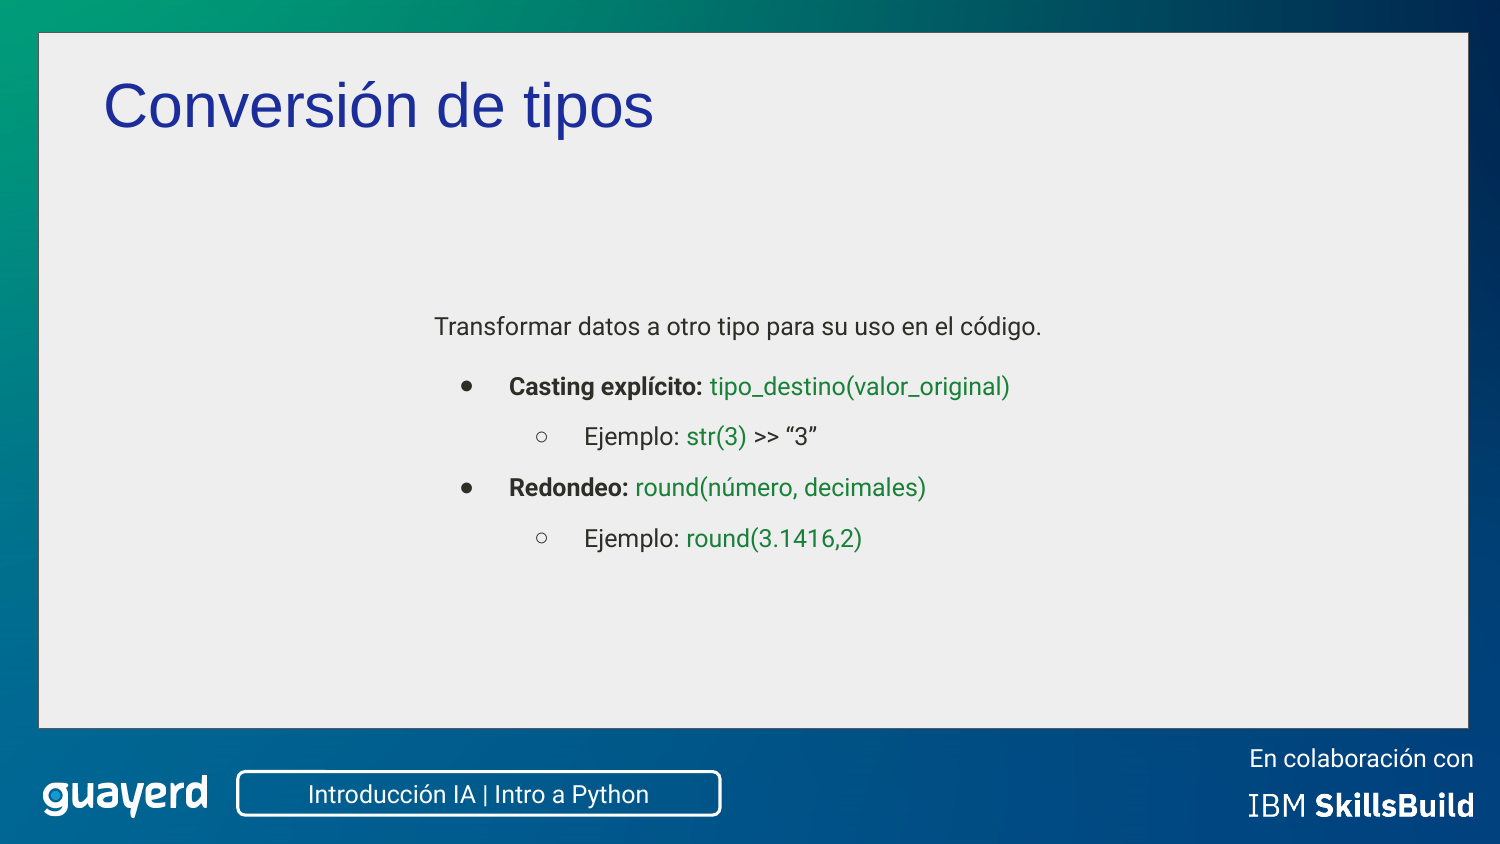

Conversión de tipos
Transformar datos a otro tipo para su uso en el código.

Casting explícito: tipo_destino(valor_original)
Ejemplo: str(3) >> “3”
Redondeo: round(número, decimales)
Ejemplo: round(3.1416,2)
Introducción IA | Intro a Python